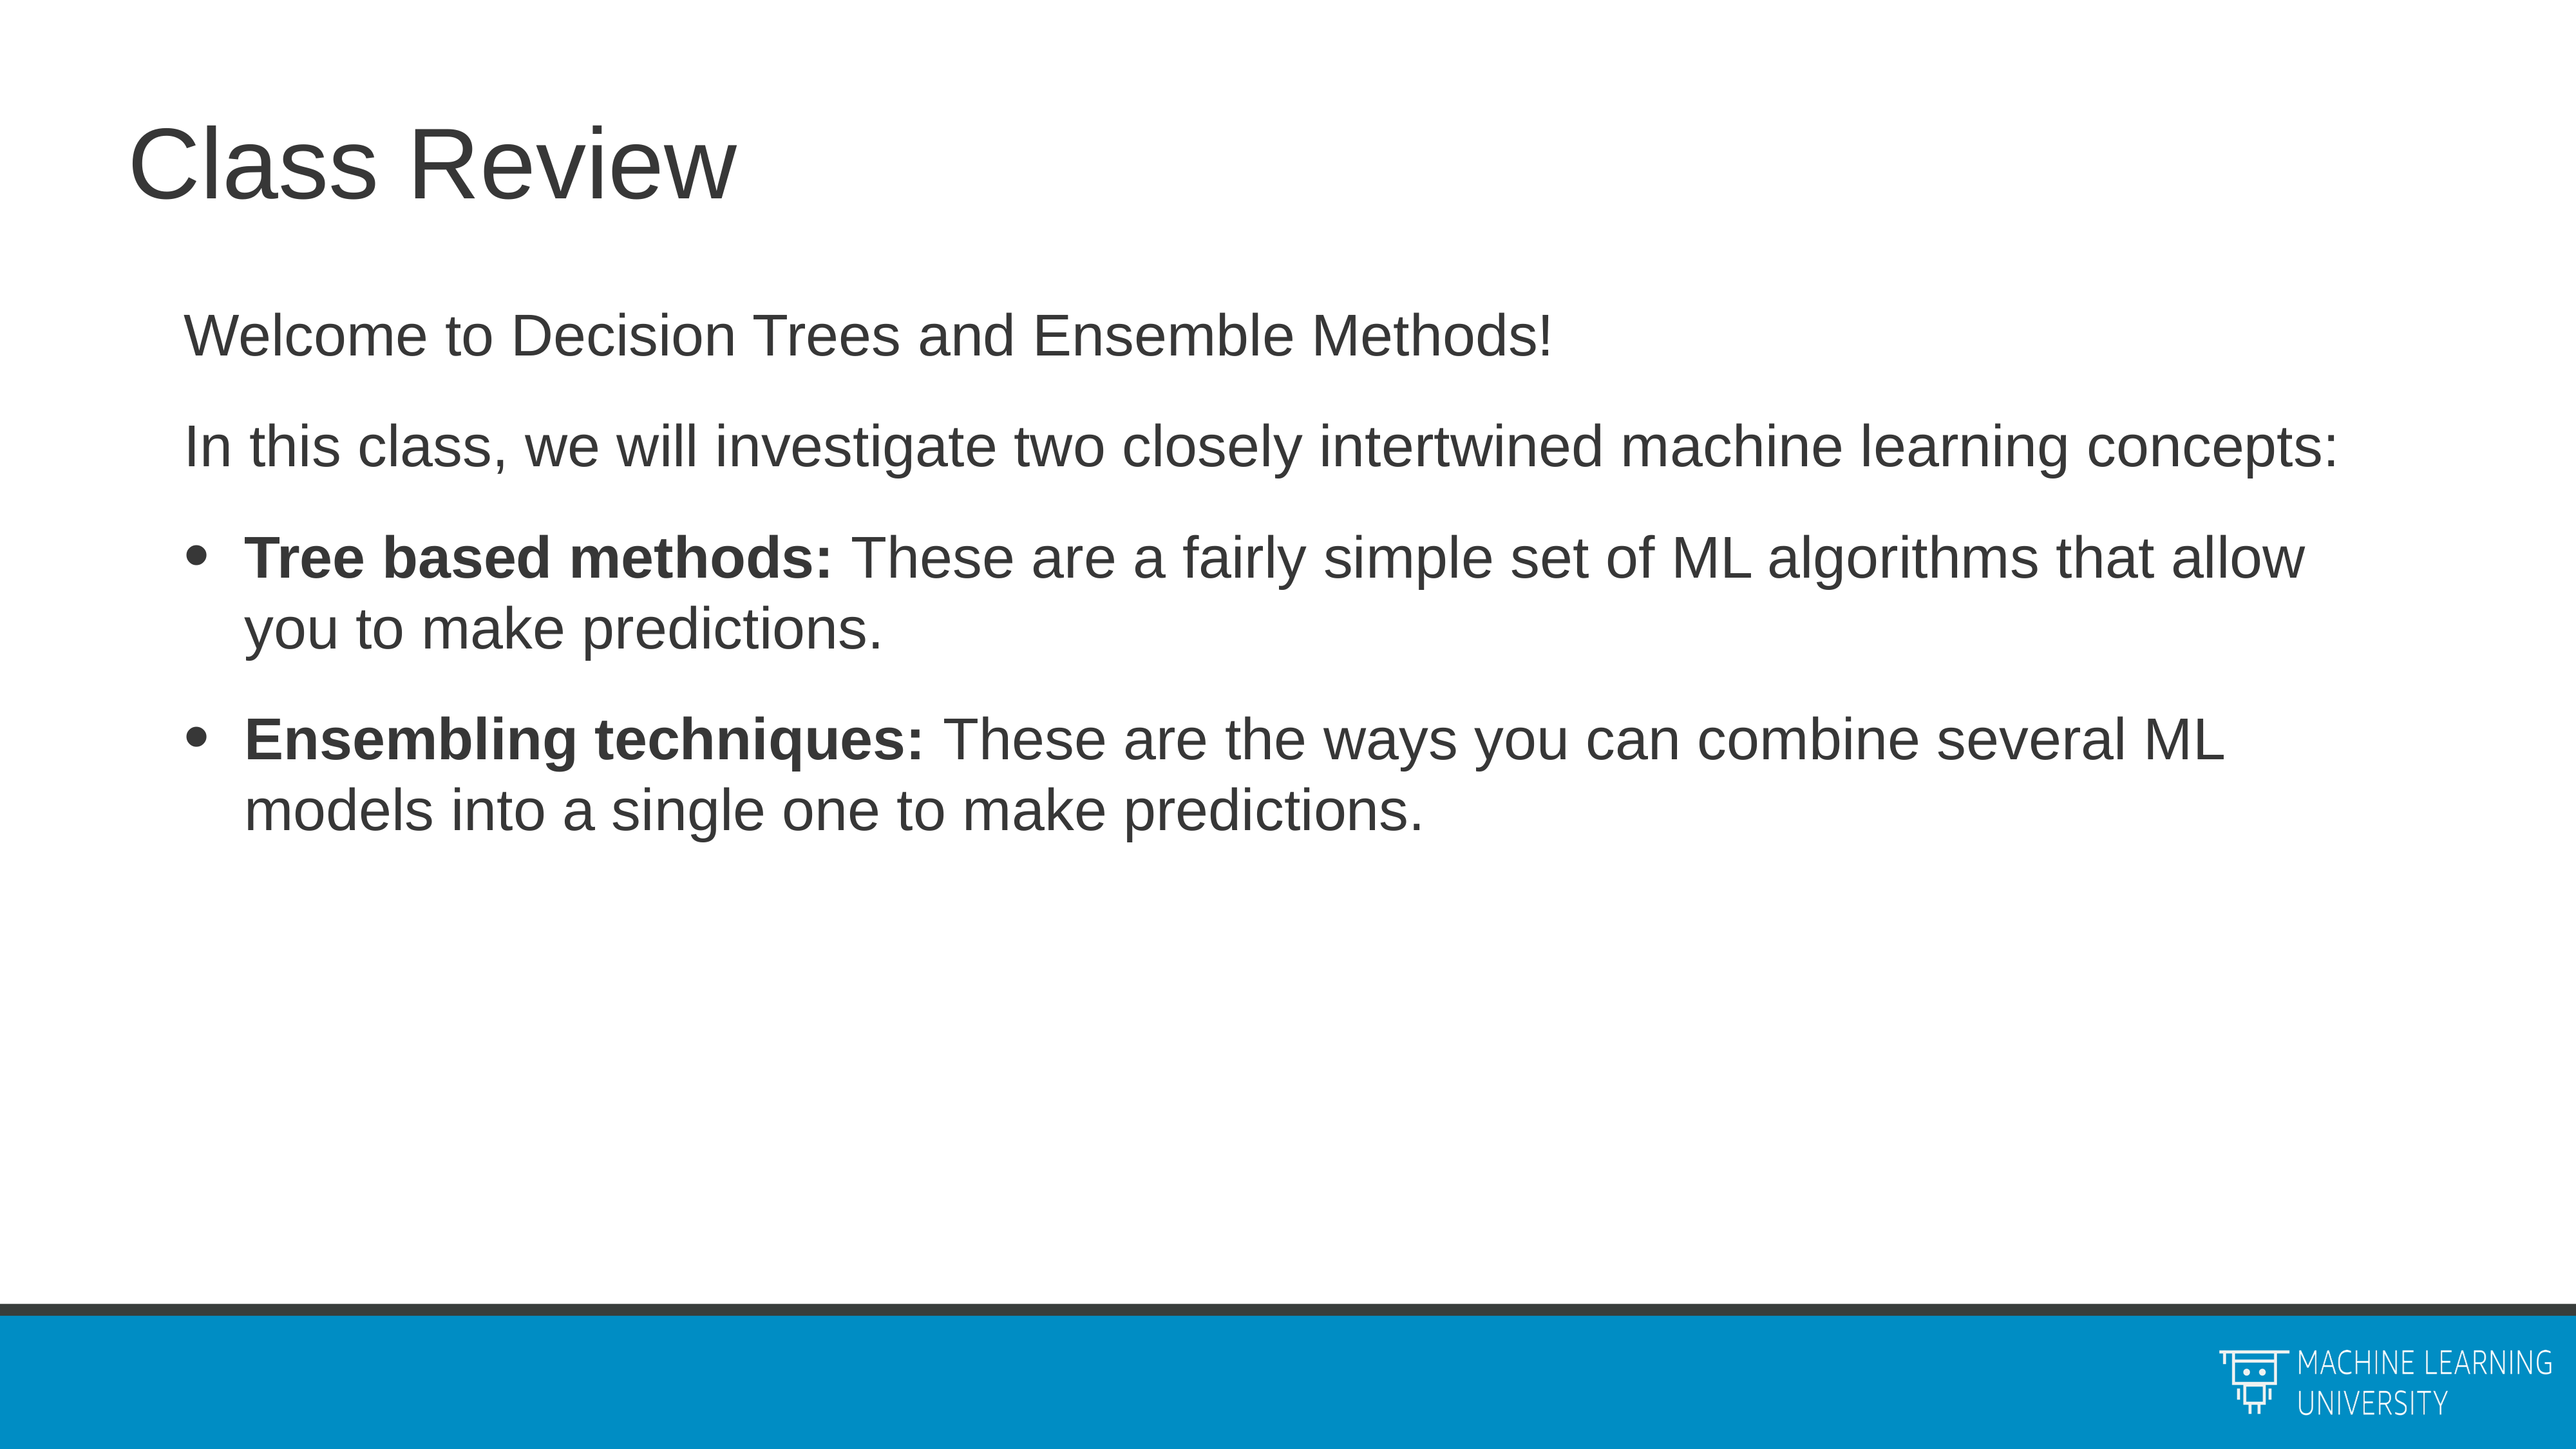

# Class Review
Welcome to Decision Trees and Ensemble Methods!
In this class, we will investigate two closely intertwined machine learning concepts:
Tree based methods: These are a fairly simple set of ML algorithms that allow you to make predictions.
Ensembling techniques: These are the ways you can combine several ML models into a single one to make predictions.